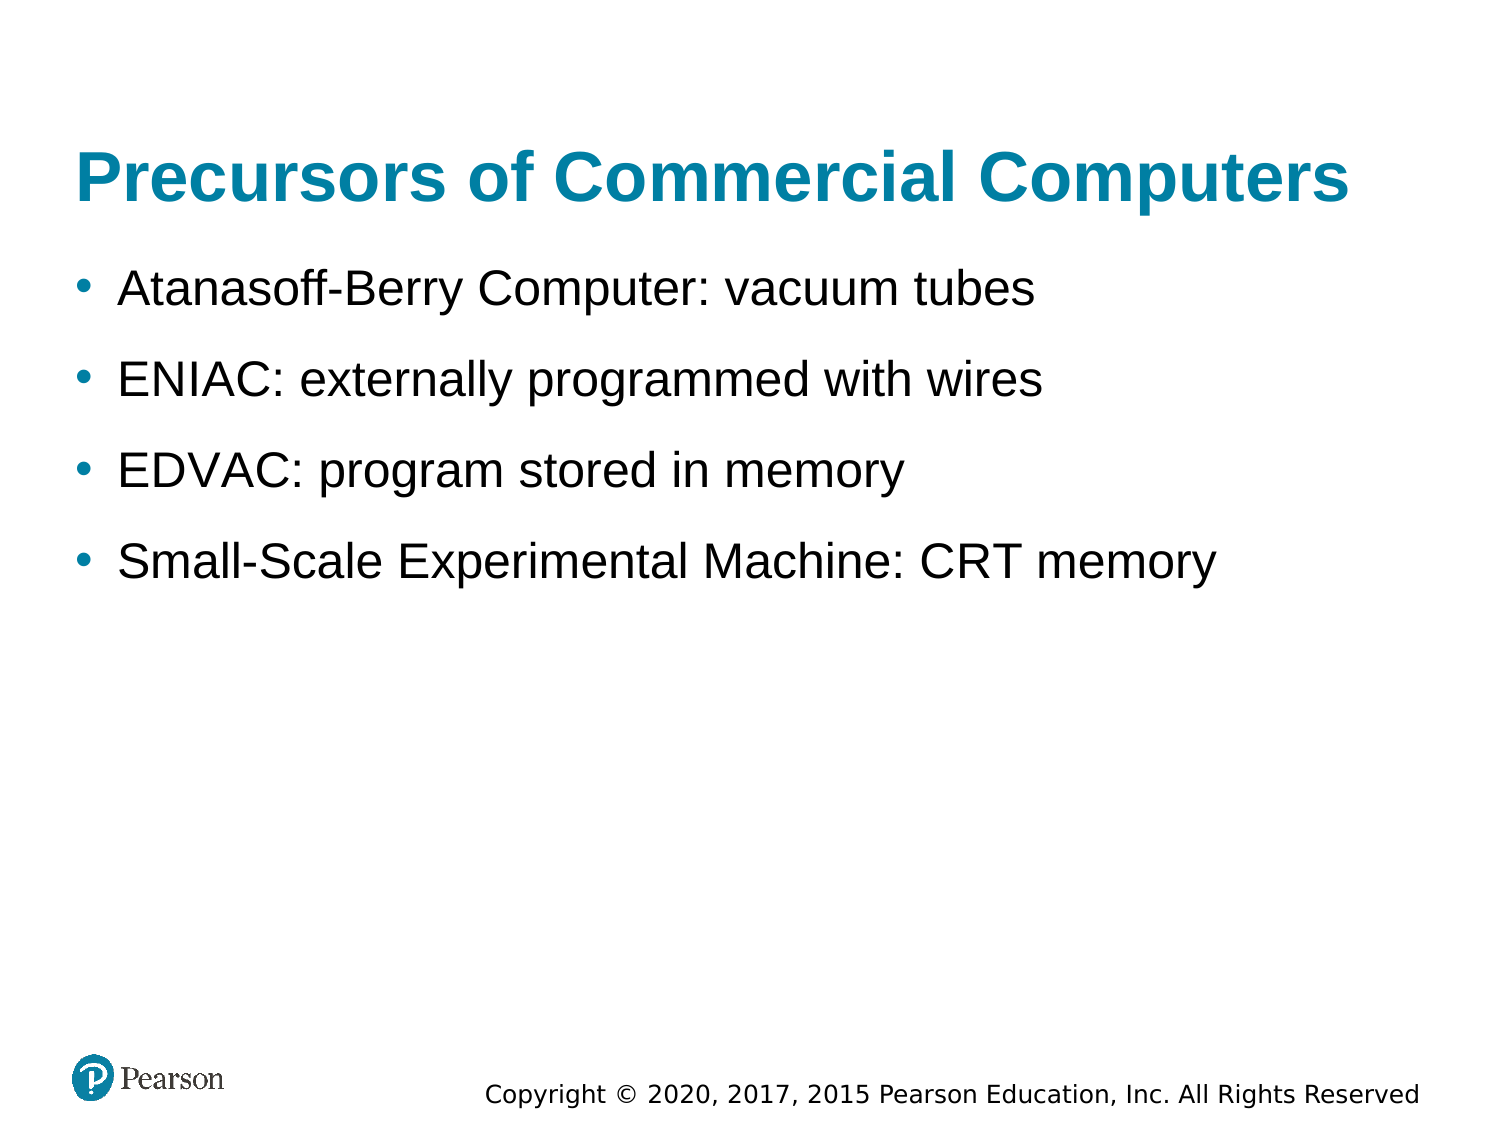

# Precursors of Commercial Computers
Atanasoff-Berry Computer: vacuum tubes
E N I A C: externally programmed with wires
E D V A C: program stored in memory
Small-Scale Experimental Machine: C R T memory